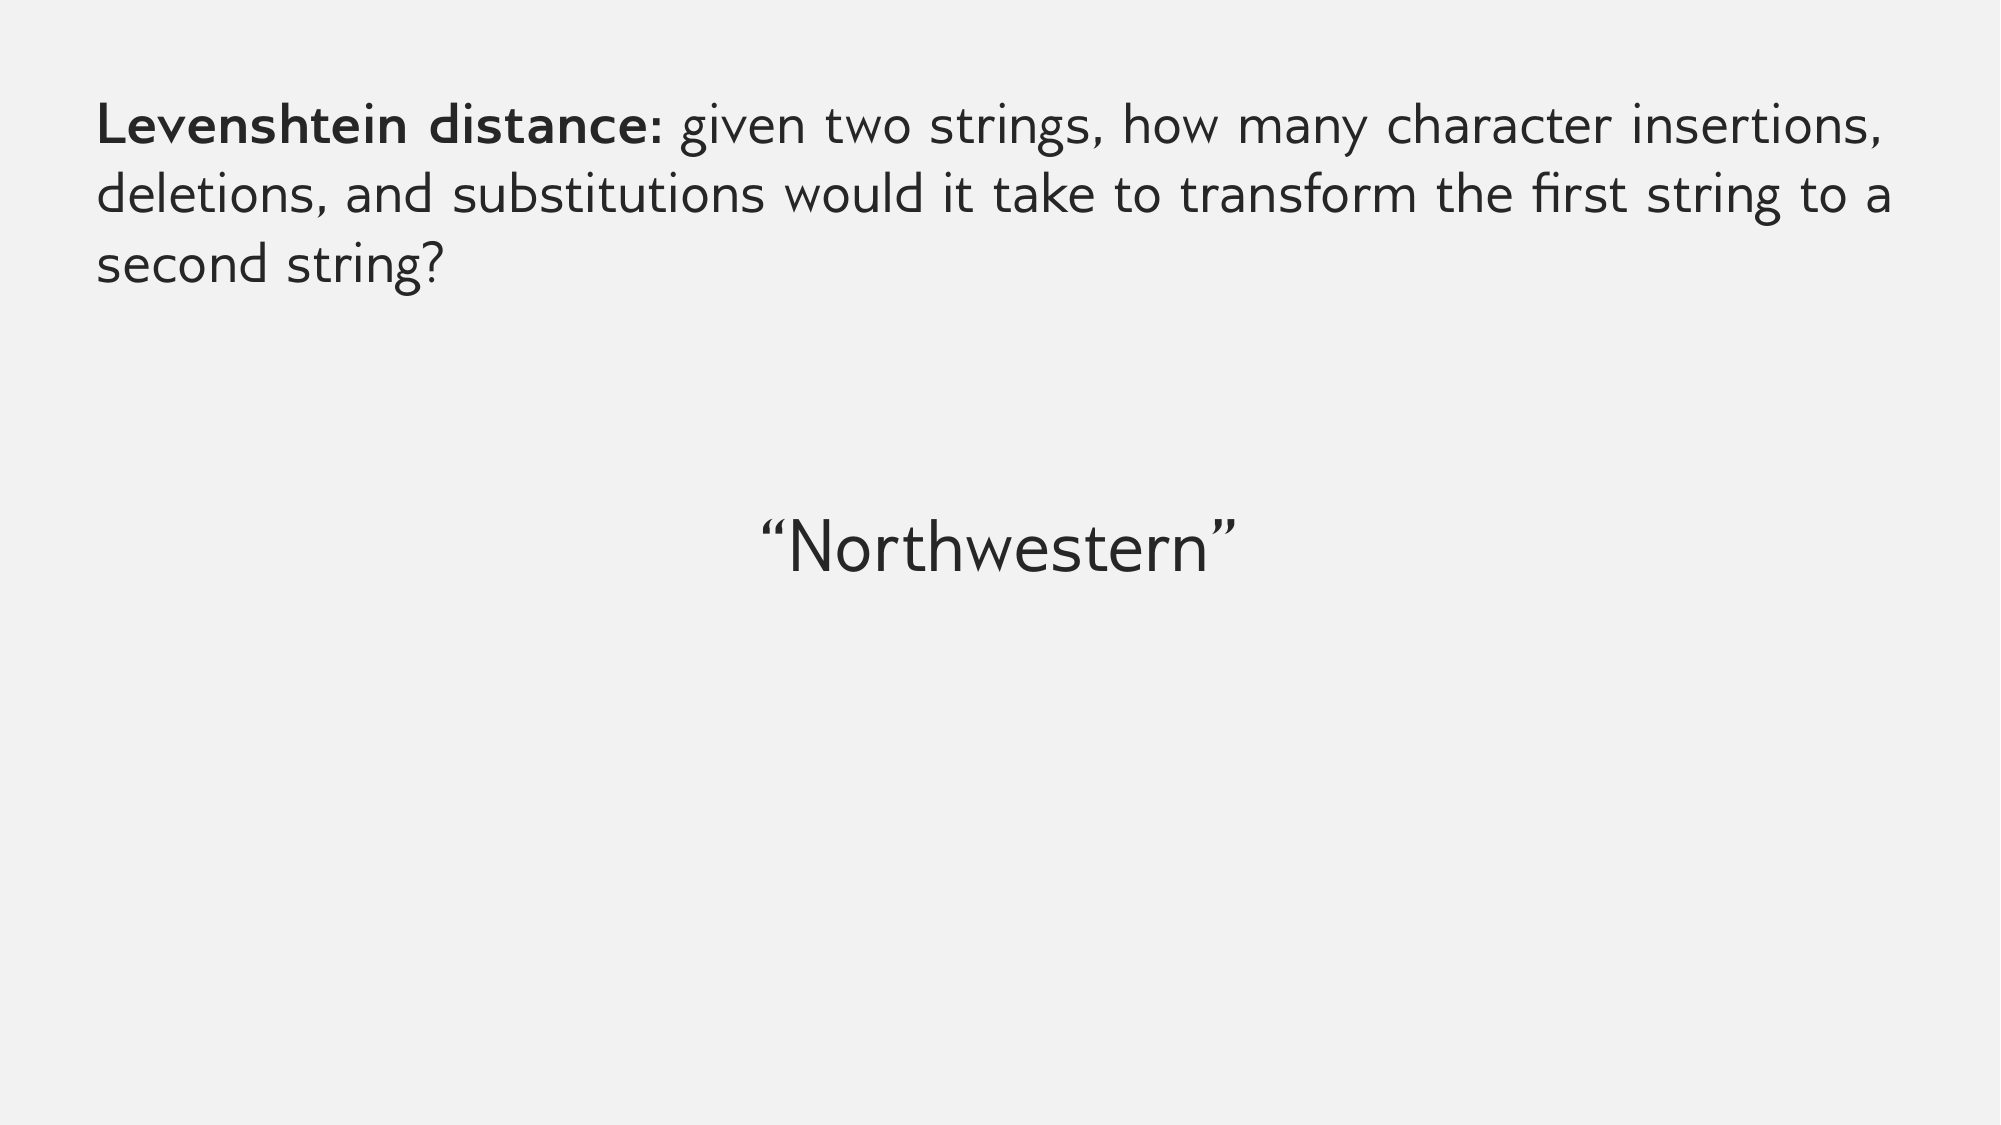

Levenshtein distance: given two strings, how many character insertions, deletions, and substitutions would it take to transform the first string to a second string?

“Northwestern”